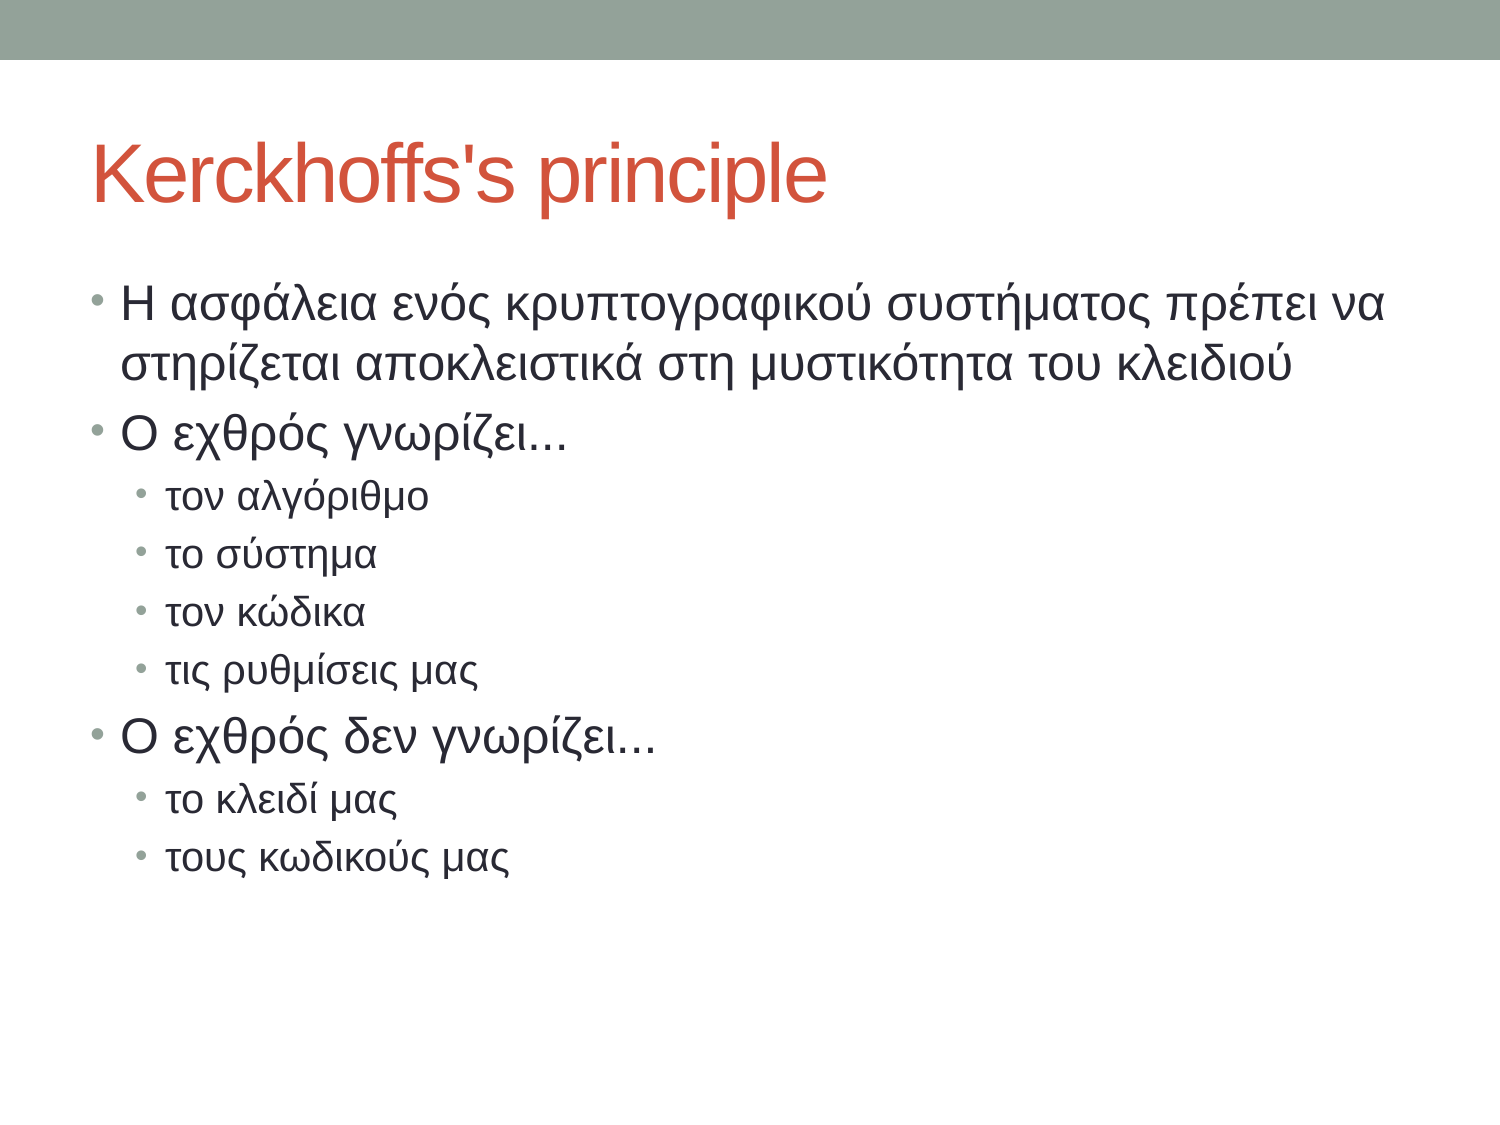

# Kerckhoffs's principle
Η ασφάλεια ενός κρυπτογραφικού συστήματος πρέπει να στηρίζεται αποκλειστικά στη μυστικότητα του κλειδιού
Ο εχθρός γνωρίζει...
τον αλγόριθμο
το σύστημα
τον κώδικα
τις ρυθμίσεις μας
Ο εχθρός δεν γνωρίζει...
το κλειδί μας
τους κωδικούς μας